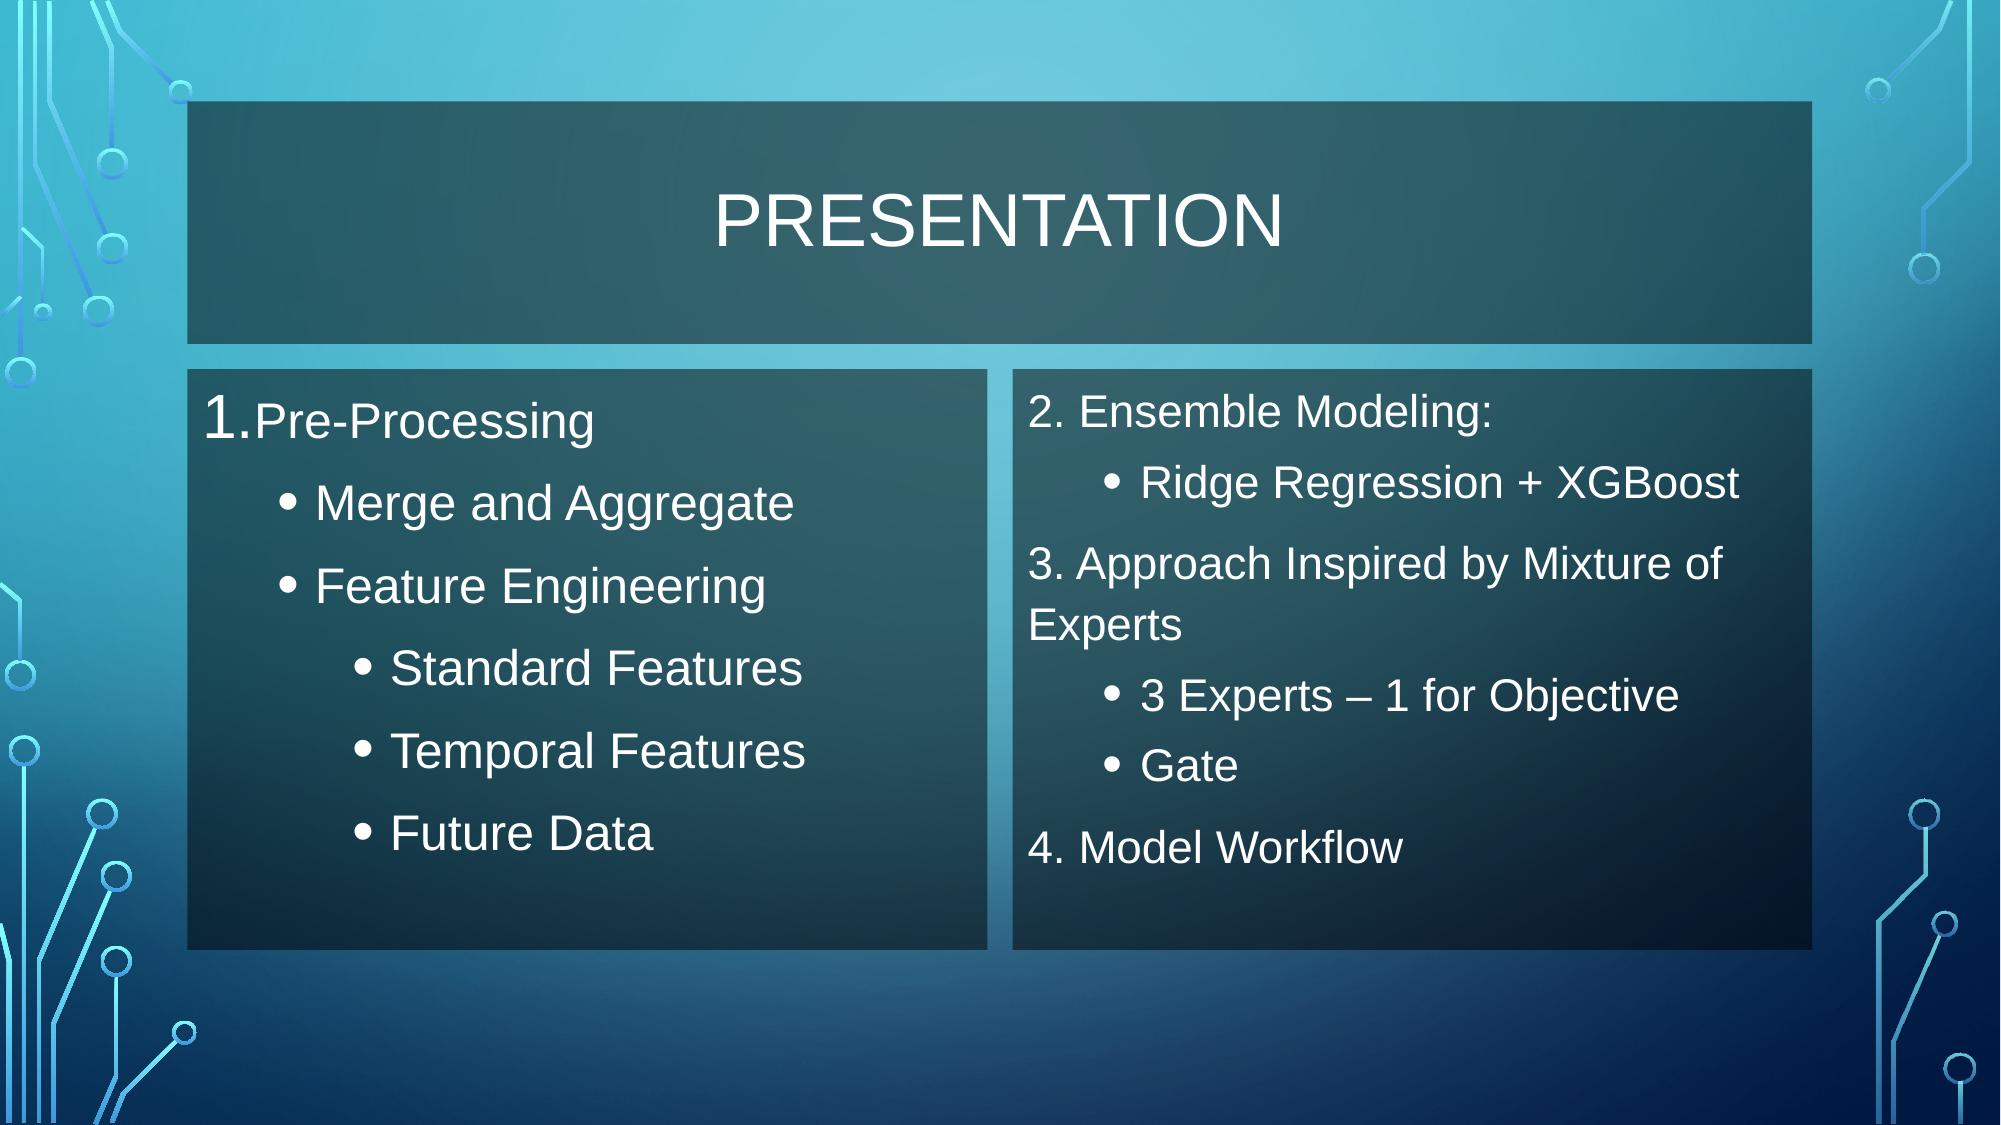

# Presentation
Pre-Processing
Merge and Aggregate
Feature Engineering
Standard Features
Temporal Features
Future Data

2. Ensemble Modeling:
Ridge Regression + XGBoost
3. Approach Inspired by Mixture of Experts
3 Experts – 1 for Objective
Gate
4. Model Workflow